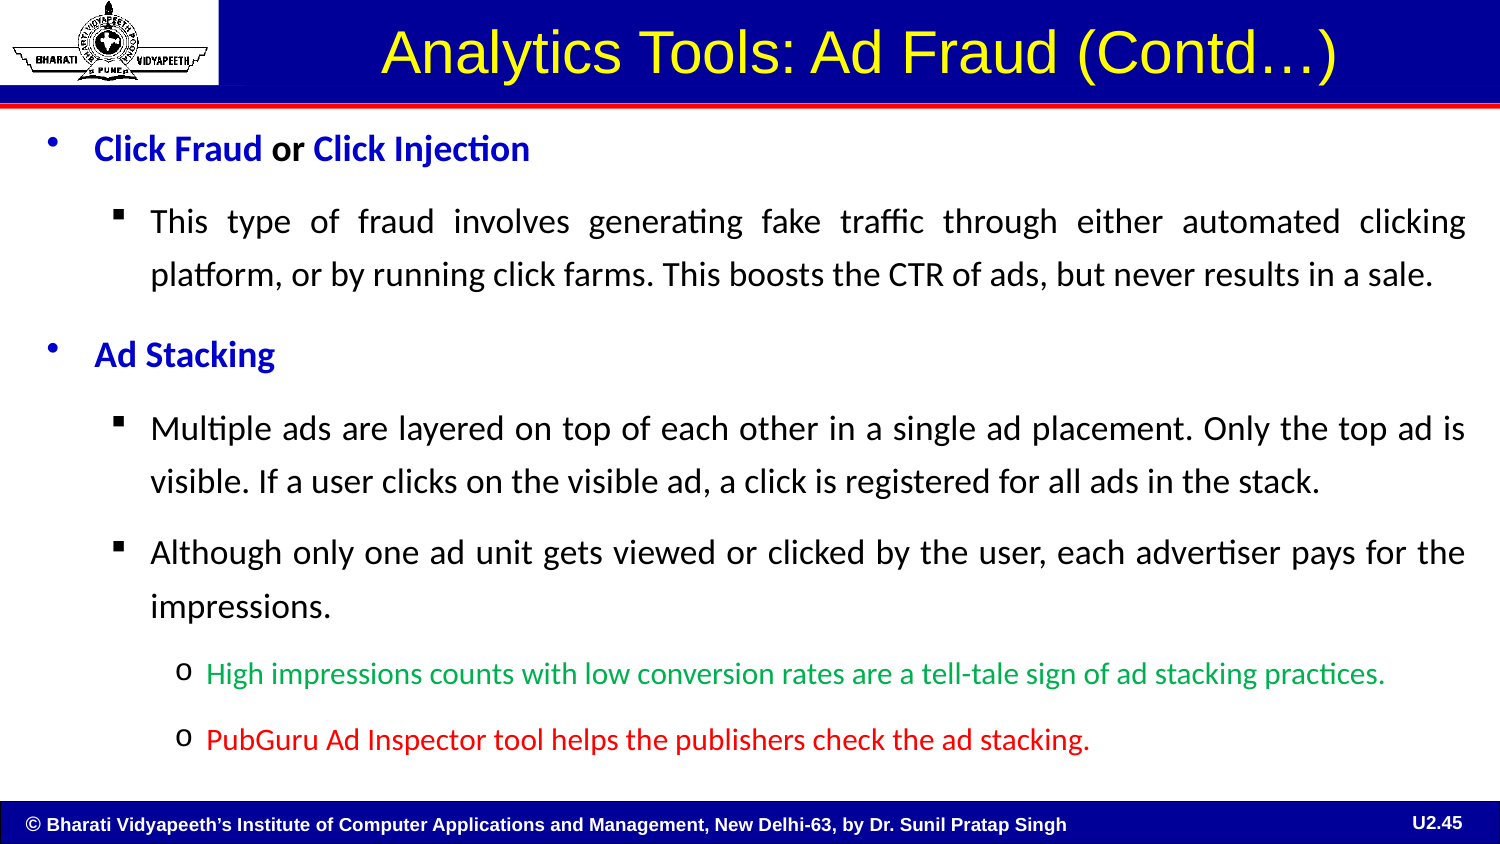

# Analytics Tools: Ad Fraud (Contd…)
Click Fraud or Click Injection
This type of fraud involves generating fake traffic through either automated clicking platform, or by running click farms. This boosts the CTR of ads, but never results in a sale.
Ad Stacking
Multiple ads are layered on top of each other in a single ad placement. Only the top ad is visible. If a user clicks on the visible ad, a click is registered for all ads in the stack.
Although only one ad unit gets viewed or clicked by the user, each advertiser pays for the impressions.
High impressions counts with low conversion rates are a tell-tale sign of ad stacking practices.
PubGuru Ad Inspector tool helps the publishers check the ad stacking.